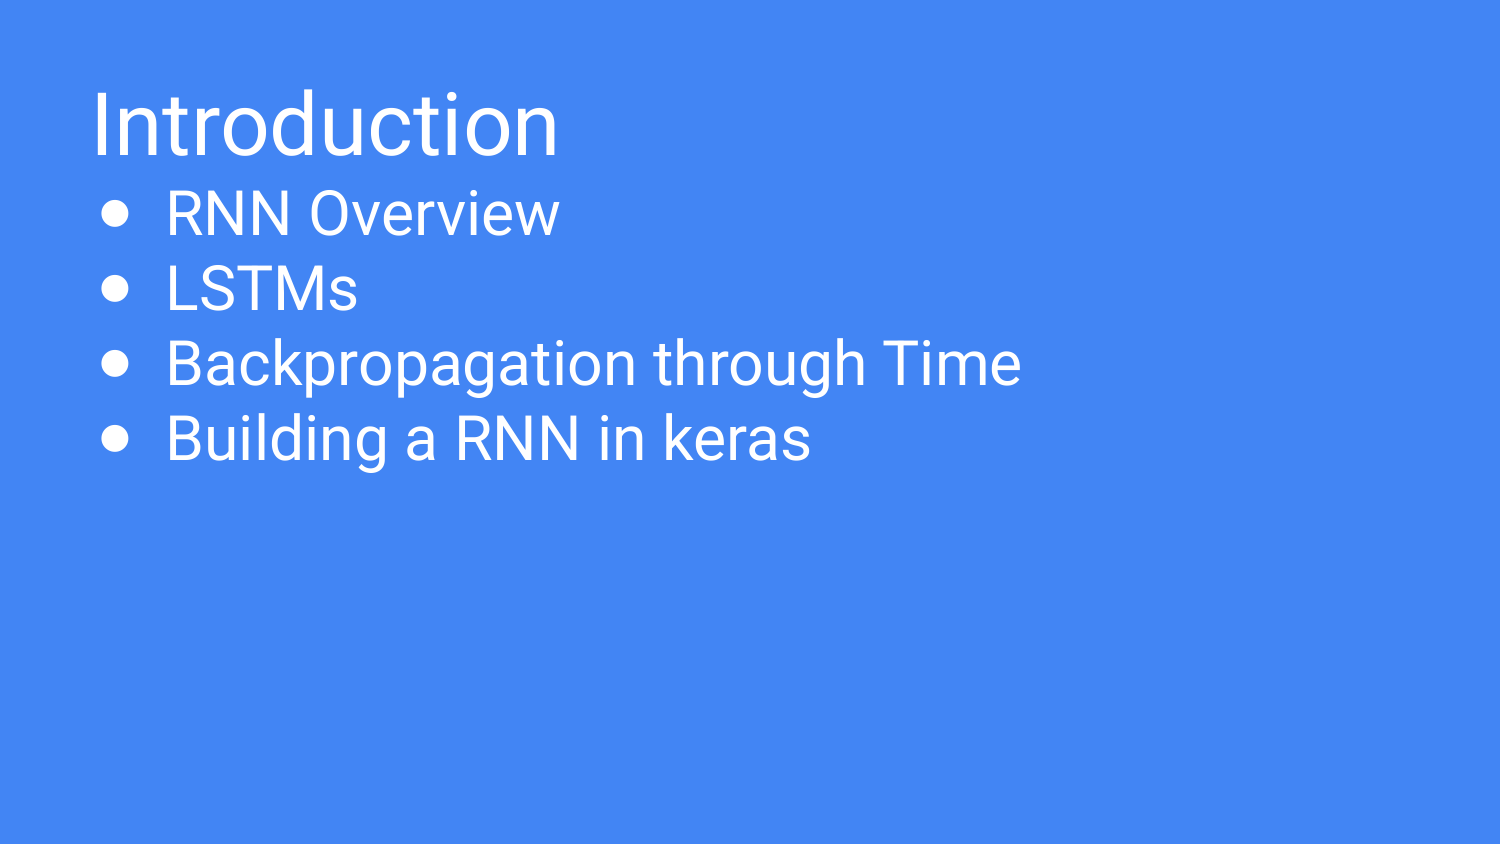

# Introduction
RNN Overview
LSTMs
Backpropagation through Time
Building a RNN in keras